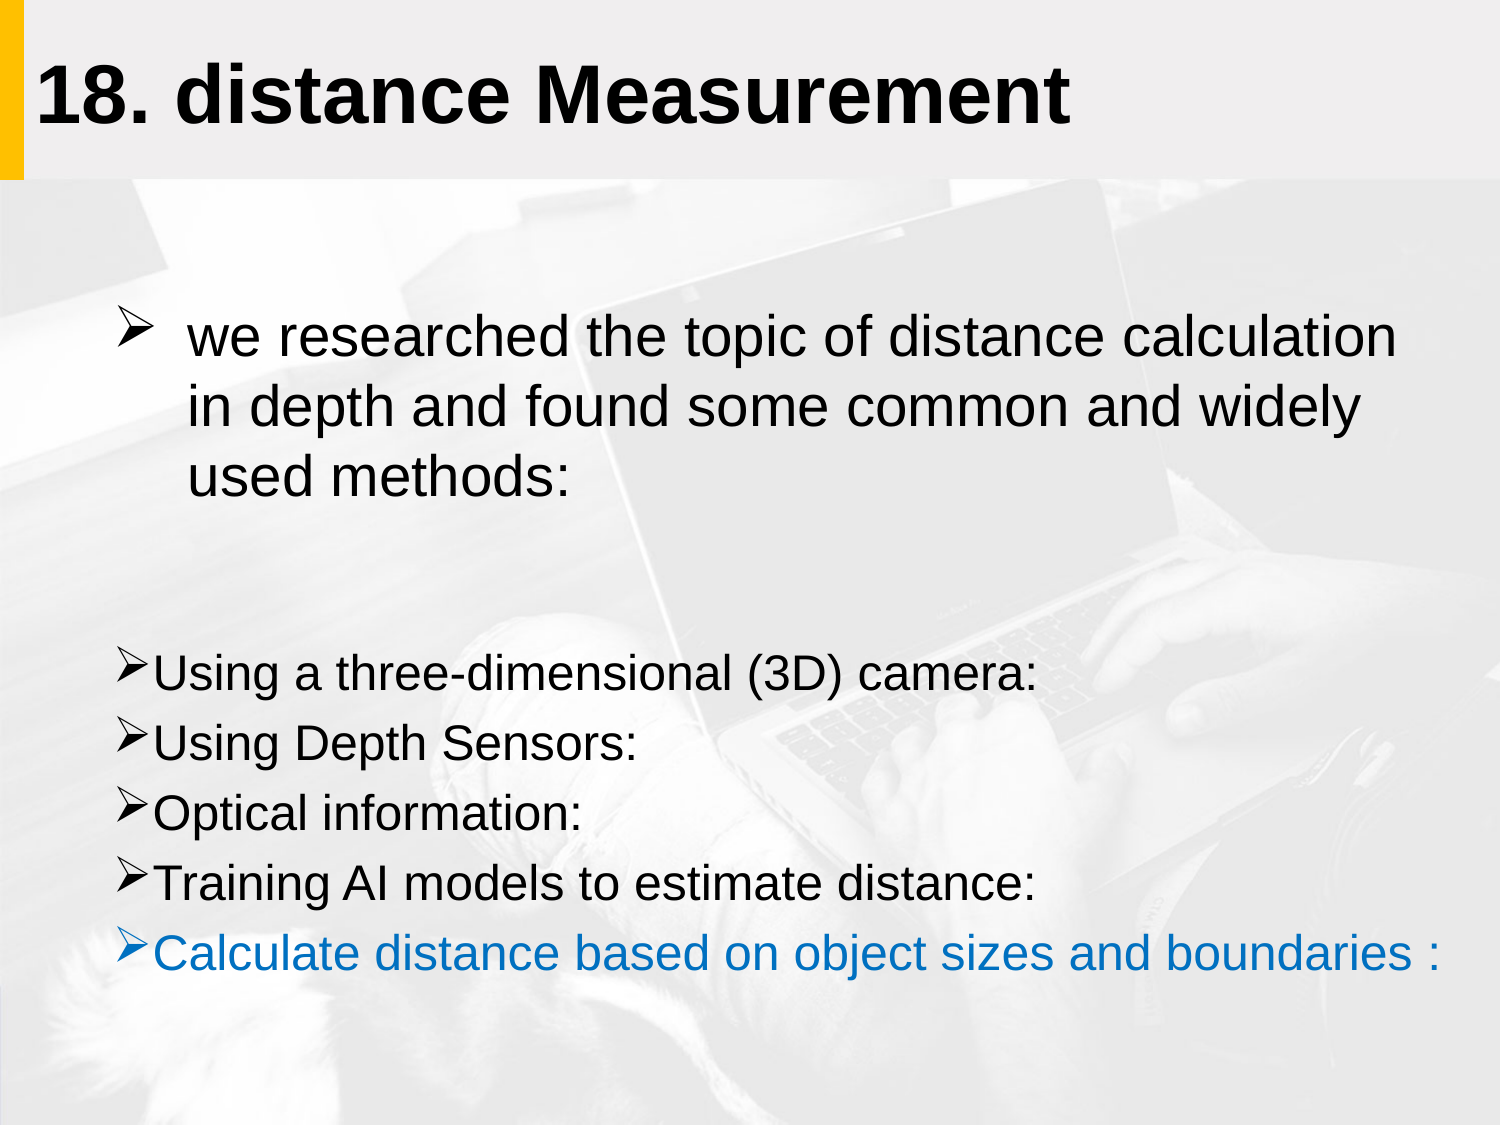

# 18. distance Measurement
we researched the topic of distance calculation in depth and found some common and widely used methods:

Using a three-dimensional (3D) camera:
Using Depth Sensors:
Optical information:
Training AI models to estimate distance:
Calculate distance based on object sizes and boundaries :